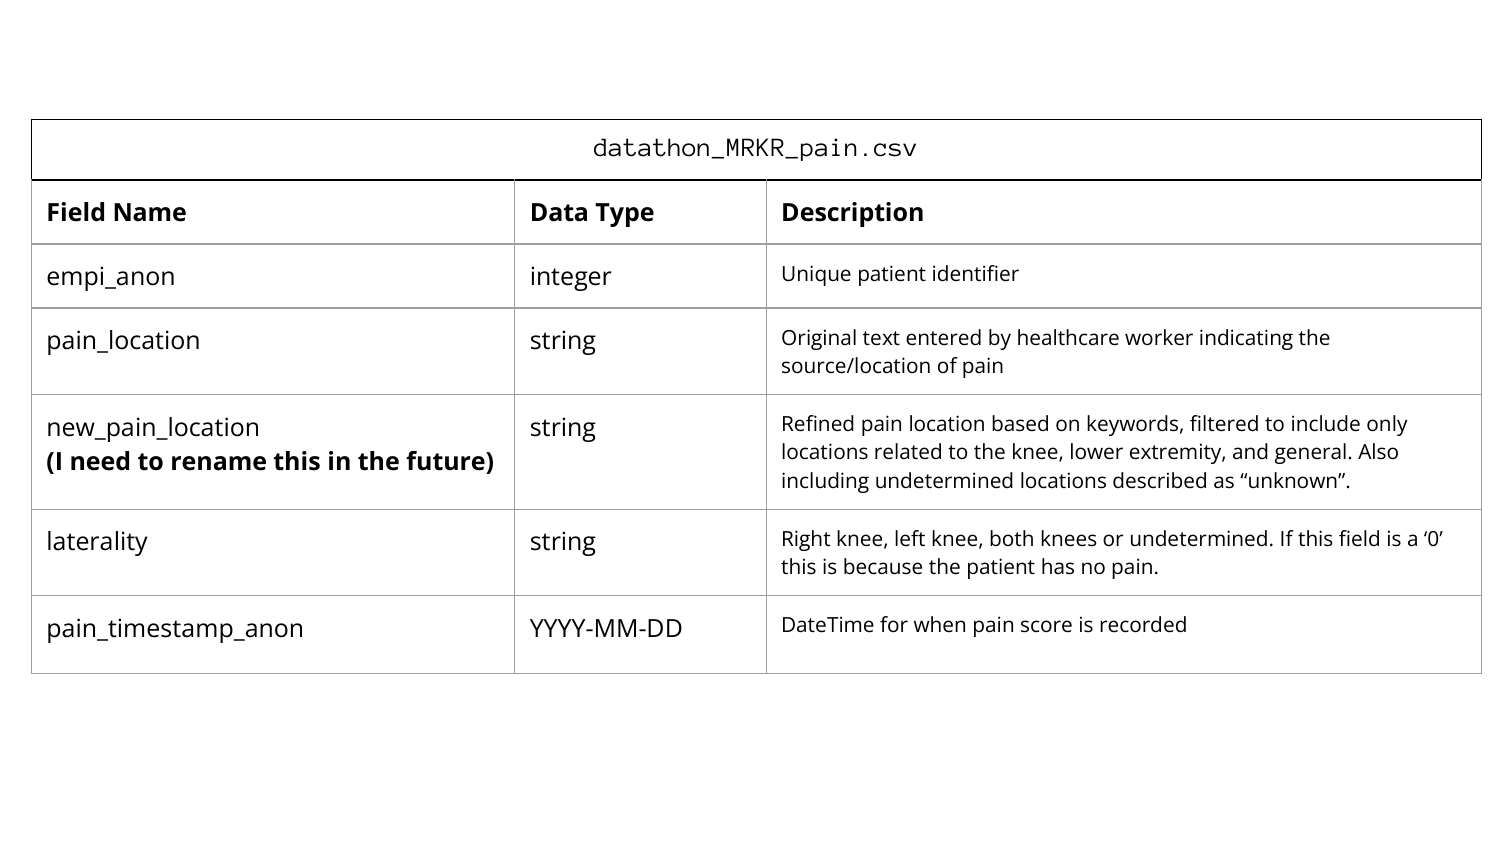

| datathon\_MRKR\_pain.csv |  |  |
| --- | --- | --- |
| Field Name | Data Type | Description |
| empi\_anon | integer | Unique patient identifier |
| pain\_location | string | Original text entered by healthcare worker indicating the source/location of pain |
| new\_pain\_location (I need to rename this in the future) | string | Refined pain location based on keywords, filtered to include only locations related to the knee, lower extremity, and general. Also including undetermined locations described as “unknown”. |
| laterality | string | Right knee, left knee, both knees or undetermined. If this field is a ‘0’ this is because the patient has no pain. |
| pain\_timestamp\_anon | YYYY-MM-DD | DateTime for when pain score is recorded |